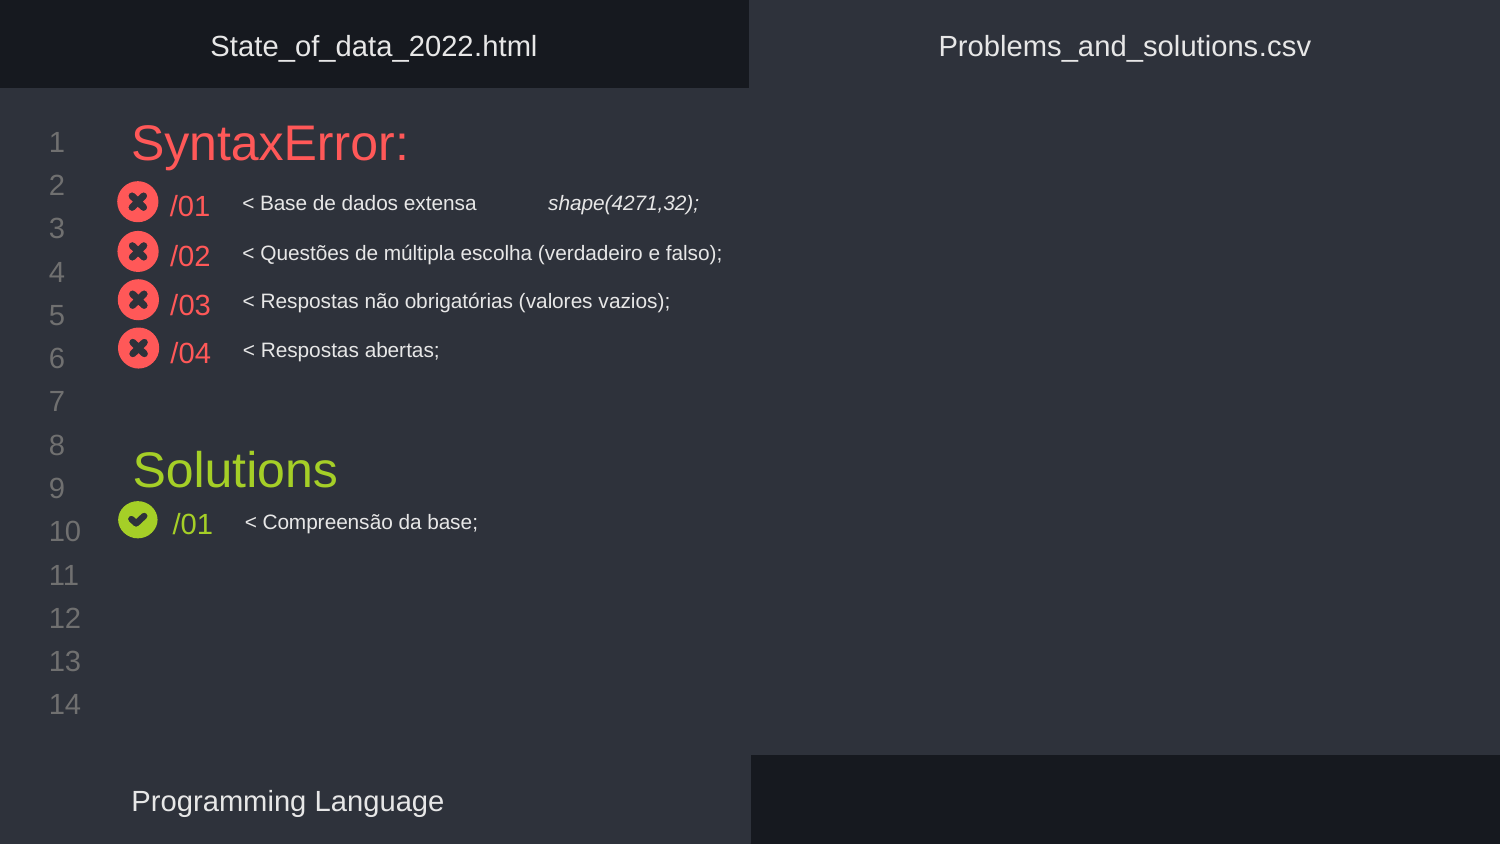

State_of_data_2022.html
Problems_and_solutions.csv
# SyntaxError:
< Base de dados extensa	 shape(4271,32);
/01

< Questões de múltipla escolha (verdadeiro e falso);
/02

< Respostas não obrigatórias (valores vazios);
/03

< Respostas abertas;
/04

Solutions
< Compreensão da base;
/01

Programming Language